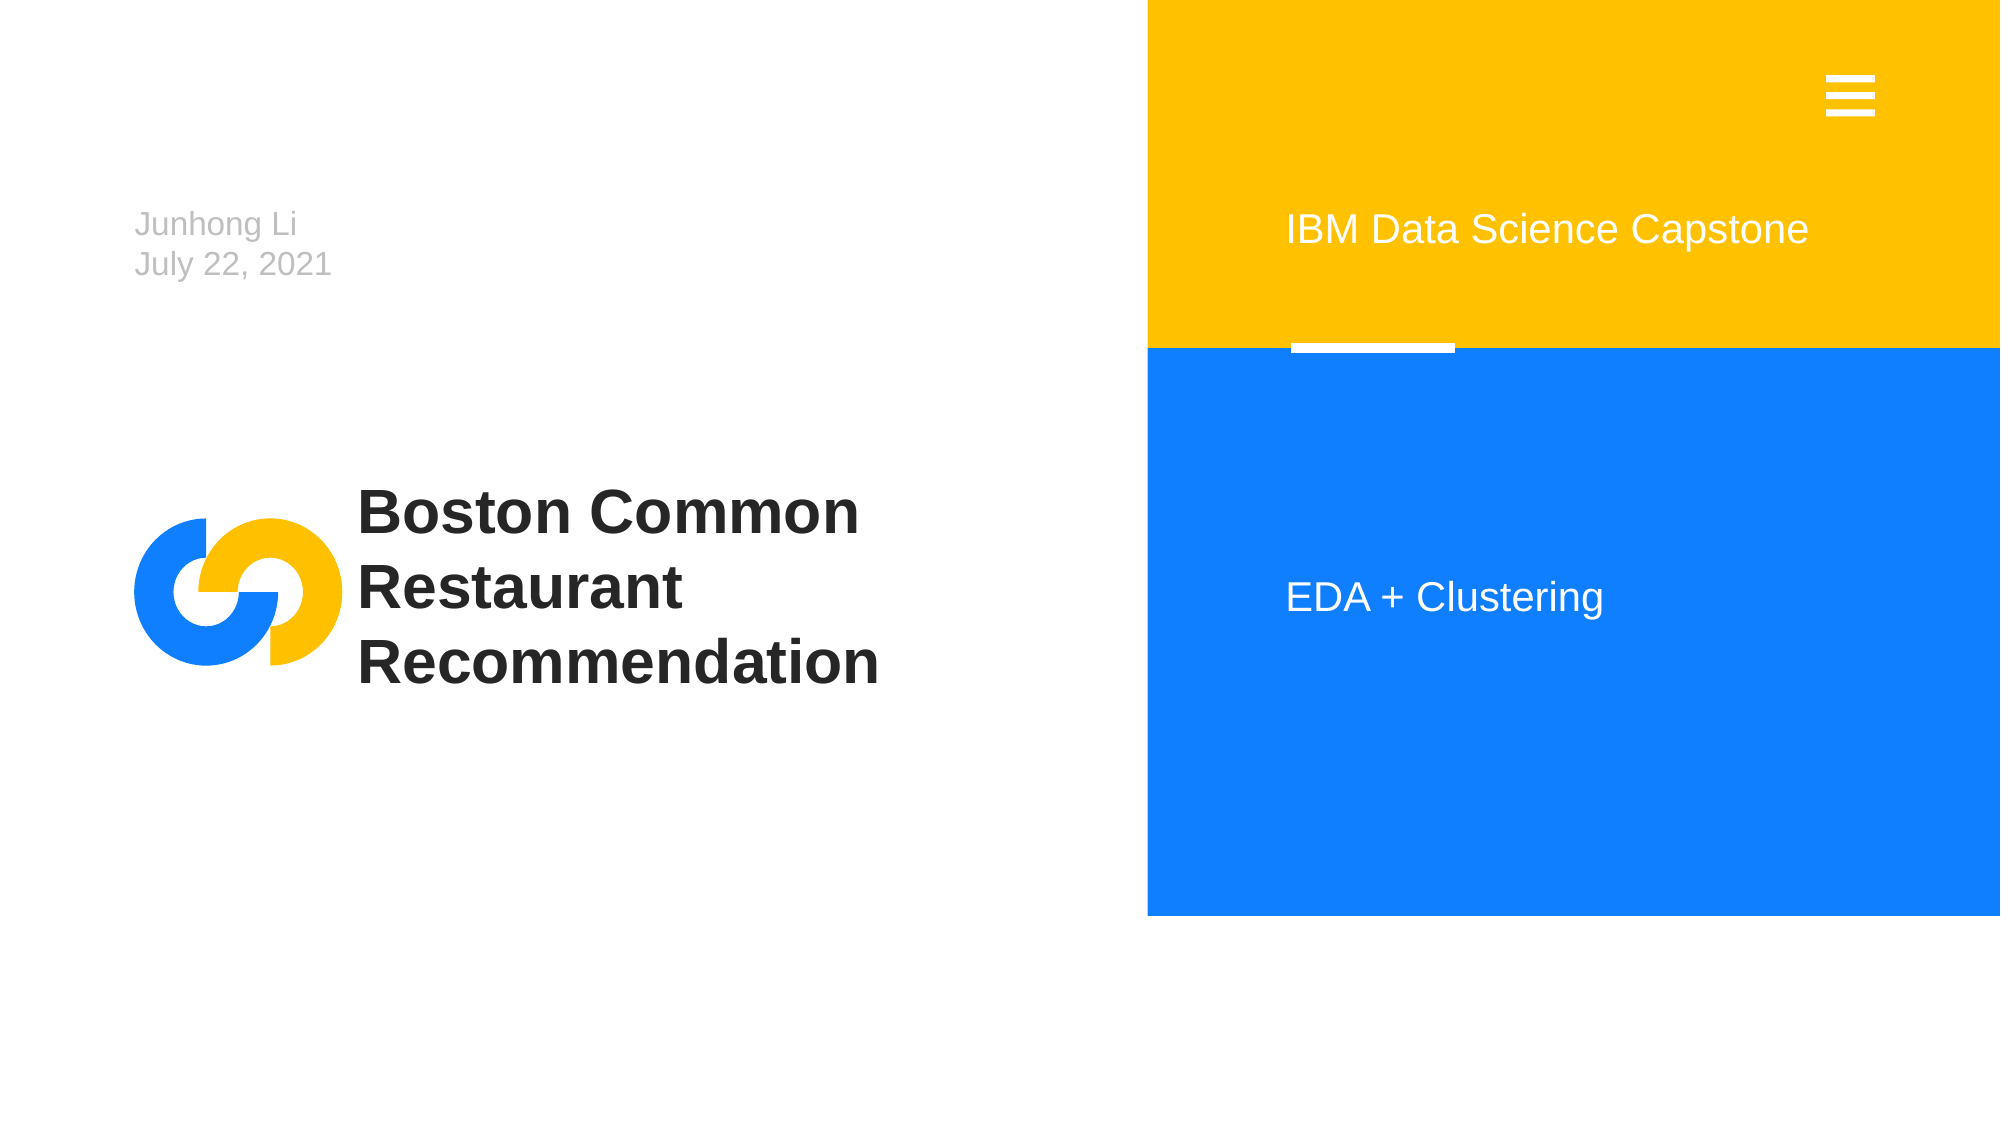

Junhong Li
July 22, 2021
IBM Data Science Capstone

Boston Common Restaurant Recommendation

EDA + Clustering
Pitch 2021